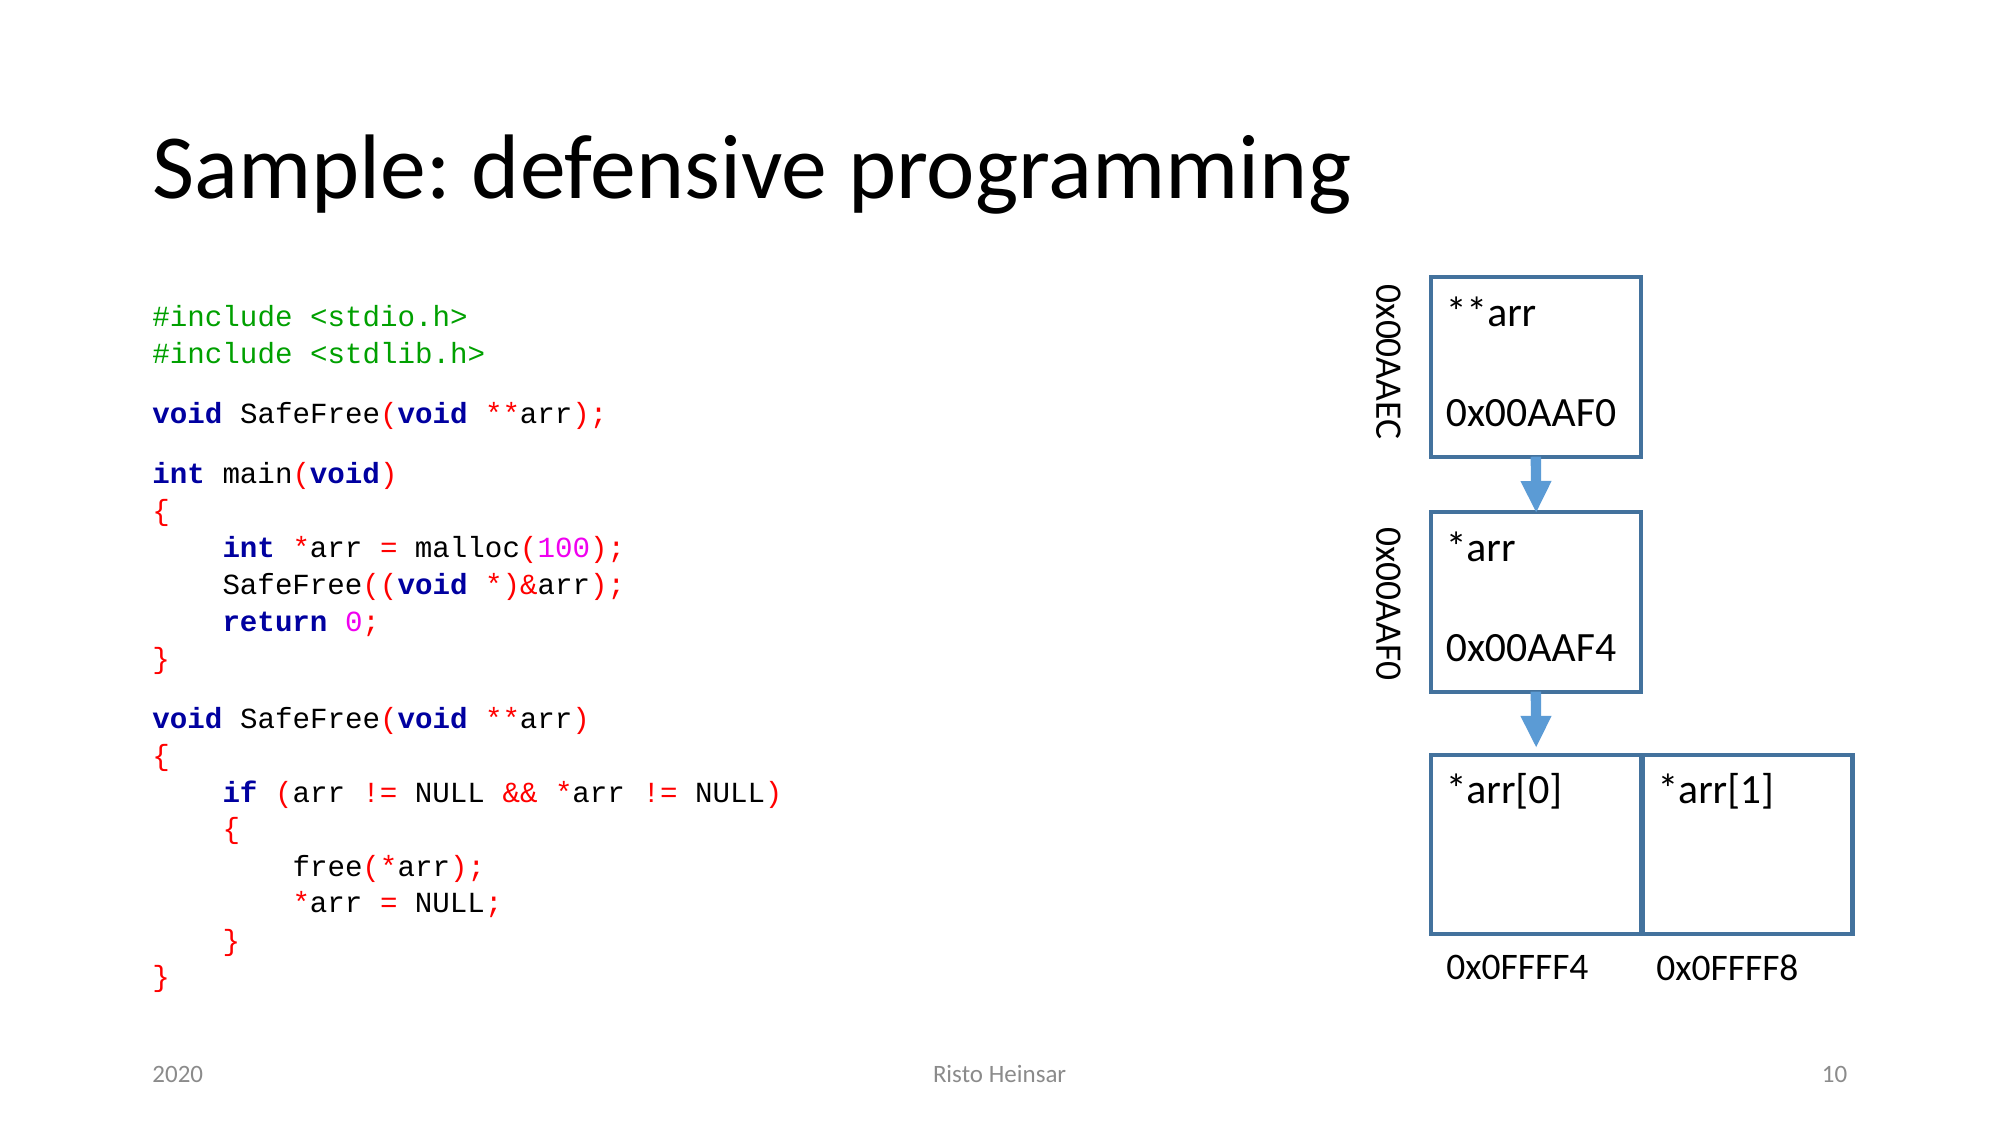

# Sample: defensive programming
**arr
0x00AAF0
#include <stdio.h>
#include <stdlib.h>

void SafeFree(void **arr);

int main(void)
{
    int *arr = malloc(100);
    SafeFree((void *)&arr);
    return 0;
}

void SafeFree(void **arr)
{
    if (arr != NULL && *arr != NULL)
    {
        free(*arr);
        *arr = NULL;
    }
}

0x00AAEC
*arr
0x00AAF4
0x00AAF0
*arr[0]
*arr[1]
0x0FFFF4
0x0FFFF8
2020
Risto Heinsar
10